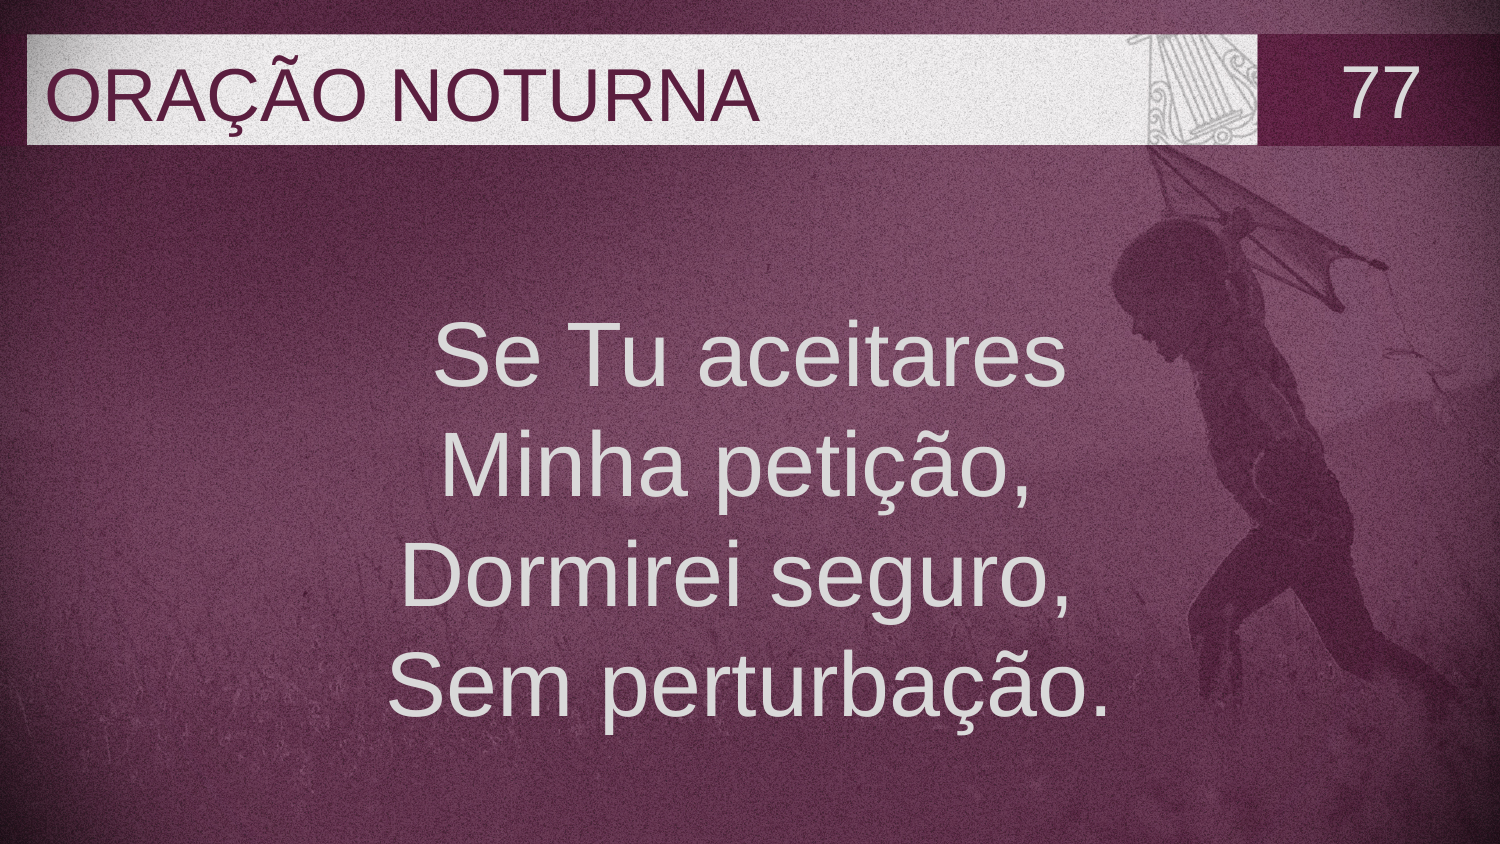

# ORAÇÃO NOTURNA
77
Se Tu aceitares
Minha petição,
Dormirei seguro,
Sem perturbação.